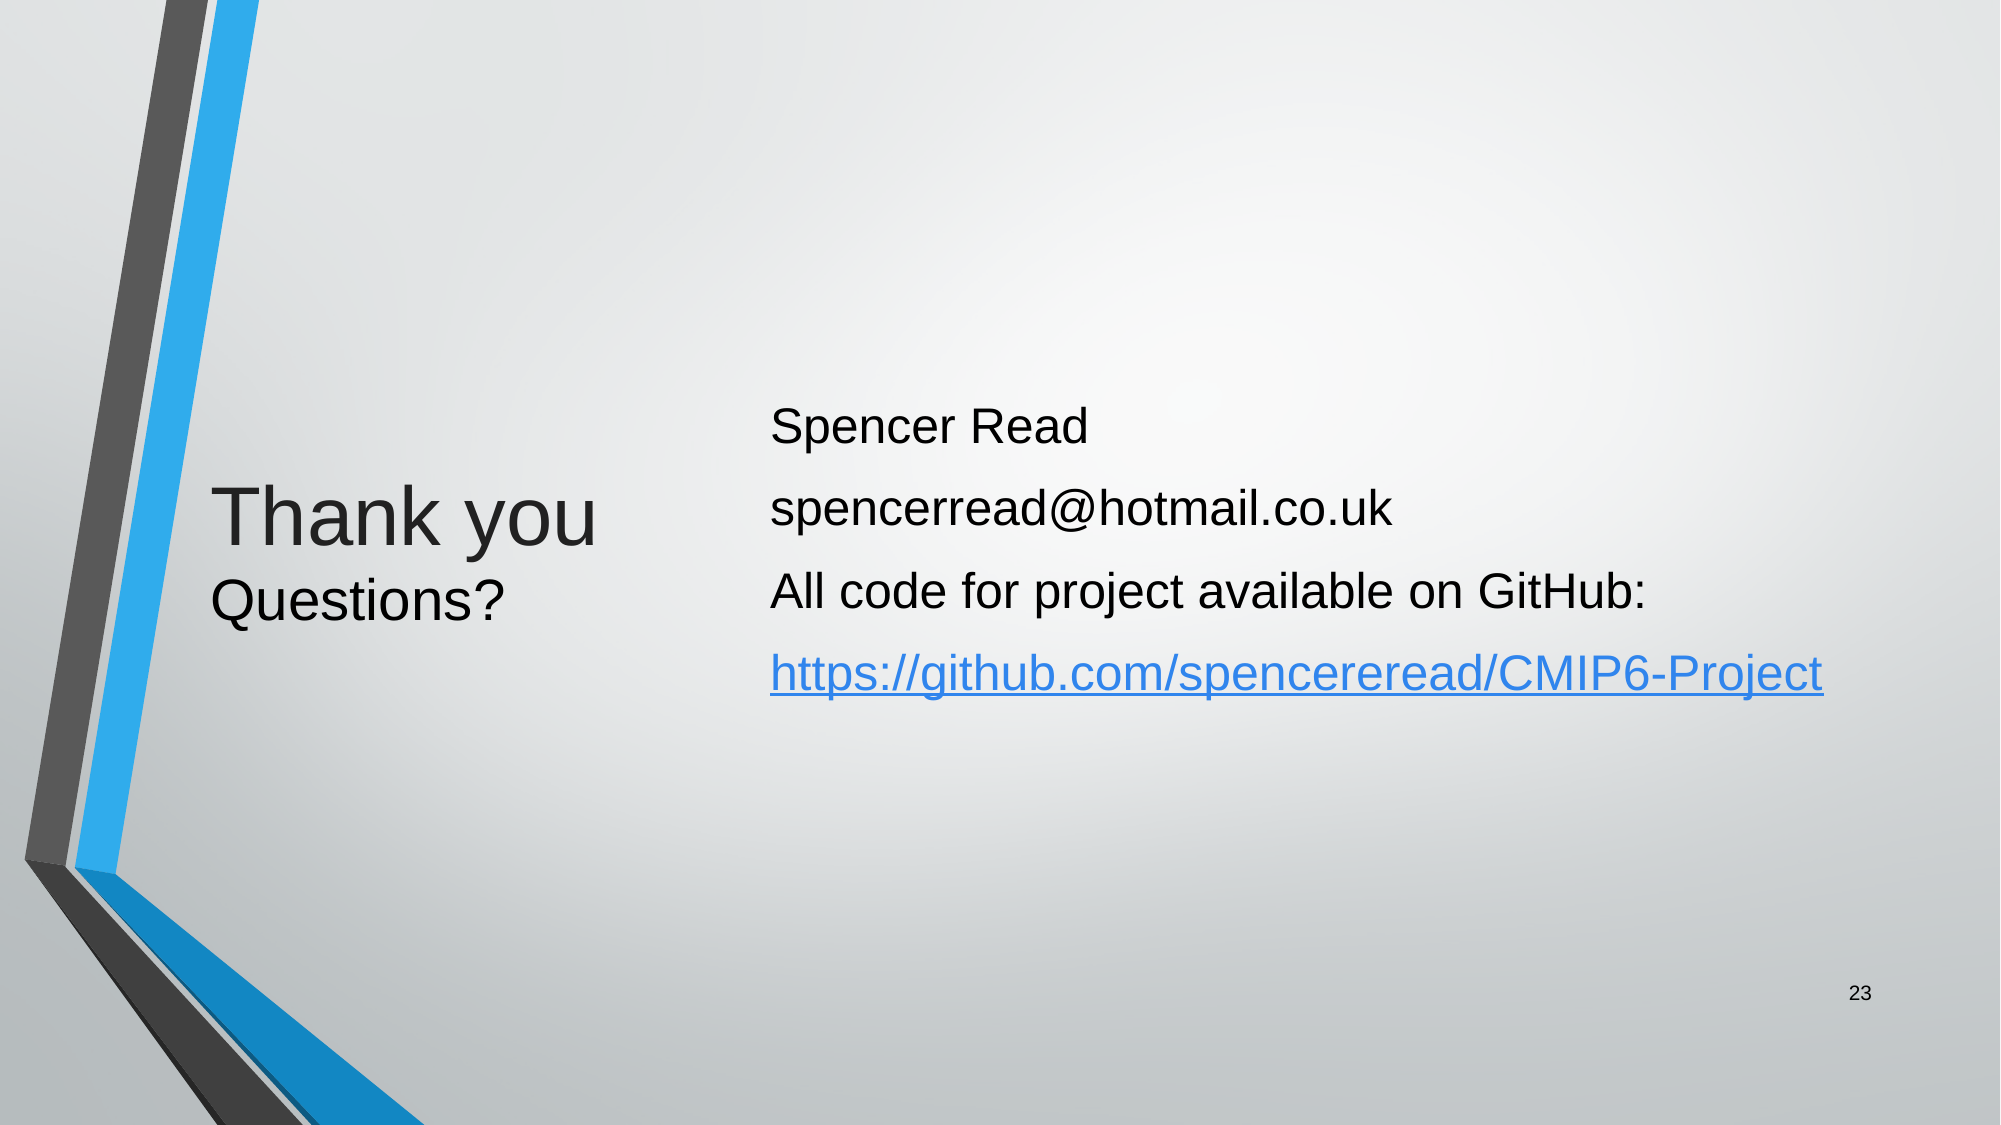

Thank you
Questions?

Spencer Read
spencerread@hotmail.co.uk
All code for project available on GitHub:
https://github.com/spencereread/CMIP6-Project

23